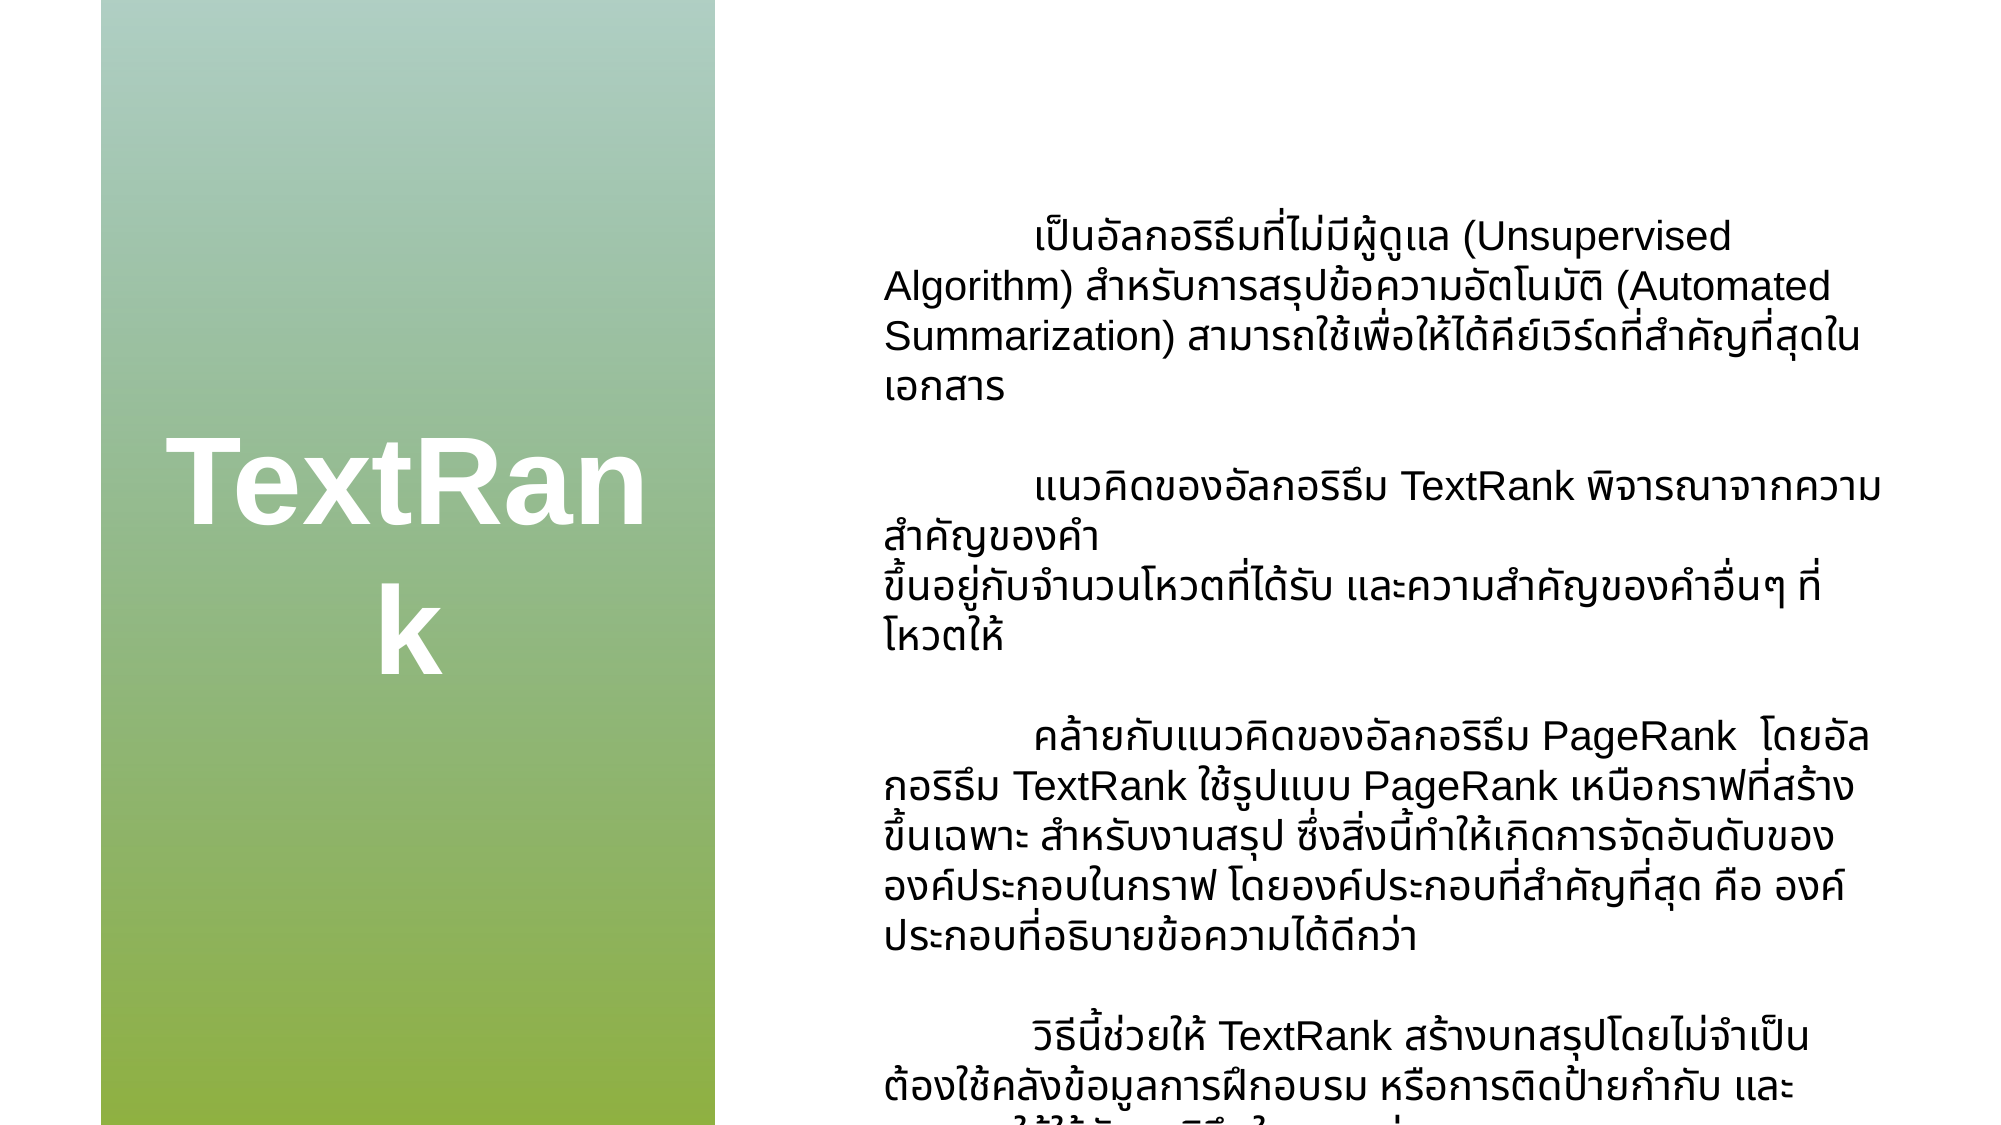

เป็นอัลกอริธึมที่ไม่มีผู้ดูแล (Unsupervised Algorithm) สำหรับการสรุปข้อความอัตโนมัติ (Automated Summarization) สามารถใช้เพื่อให้ได้คีย์เวิร์ดที่สำคัญที่สุดในเอกสาร

	แนวคิดของอัลกอริธึม TextRank พิจารณาจากความสำคัญของคำ
ขึ้นอยู่กับจำนวนโหวตที่ได้รับ และความสำคัญของคำอื่นๆ ที่โหวตให้

	คล้ายกับแนวคิดของอัลกอริธึม PageRank  โดยอัลกอริธึม TextRank ใช้รูปแบบ PageRank เหนือกราฟที่สร้างขึ้นเฉพาะ สำหรับงานสรุป ซึ่งสิ่งนี้ทำให้เกิดการจัดอันดับขององค์ประกอบในกราฟ โดยองค์ประกอบที่สำคัญที่สุด คือ องค์ประกอบที่อธิบายข้อความได้ดีกว่า

	วิธีนี้ช่วยให้ TextRank สร้างบทสรุปโดยไม่จำเป็นต้องใช้คลังข้อมูลการฝึกอบรม หรือการติดป้ายกำกับ และอนุญาตให้ใช้อัลกอริทึมในภาษาต่างๆ
TextRank